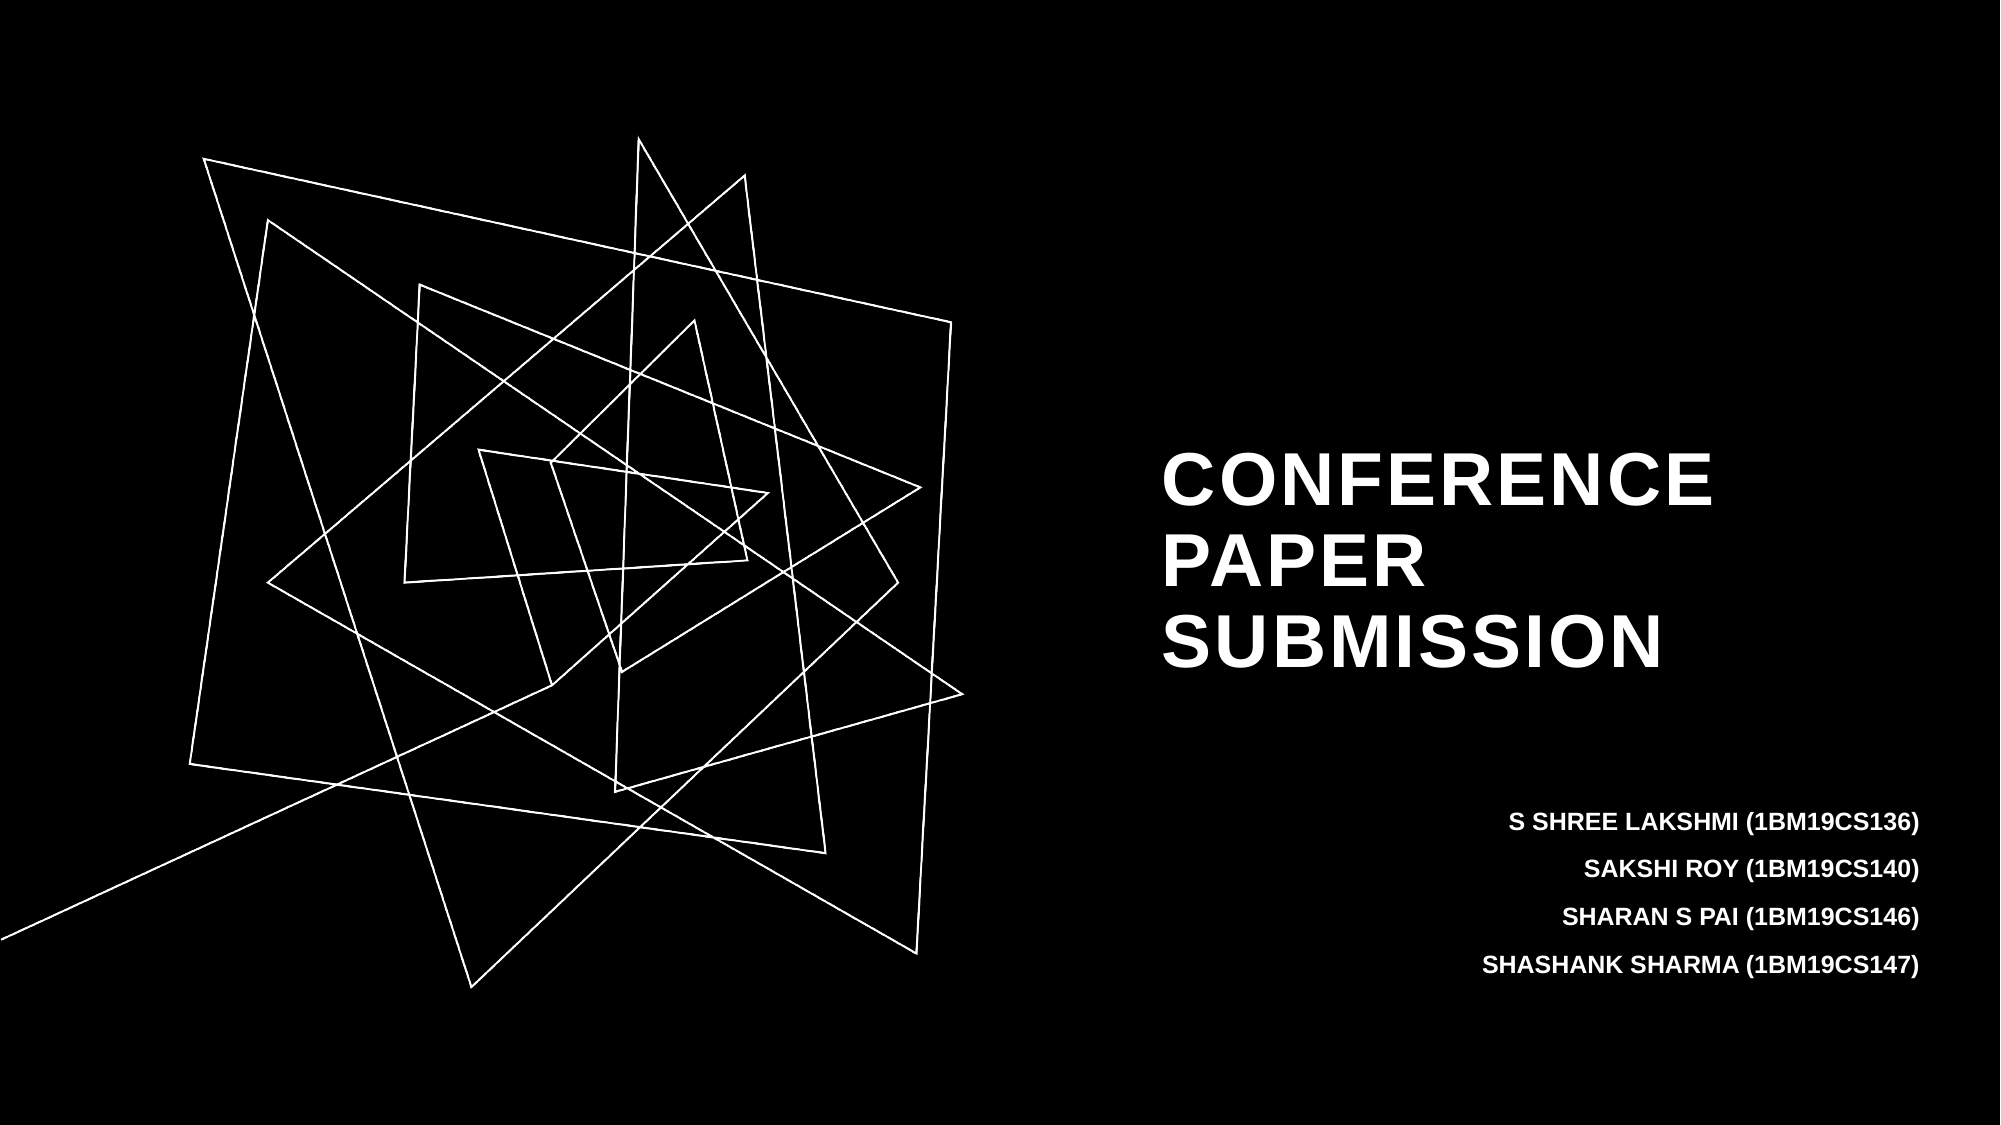

# Conference Paper Submission
S SHREE LAKSHMI (1BM19CS136)
SAKSHI ROY (1BM19CS140)
SHARAN S PAI (1BM19CS146)
SHASHANK SHARMA (1BM19CS147)